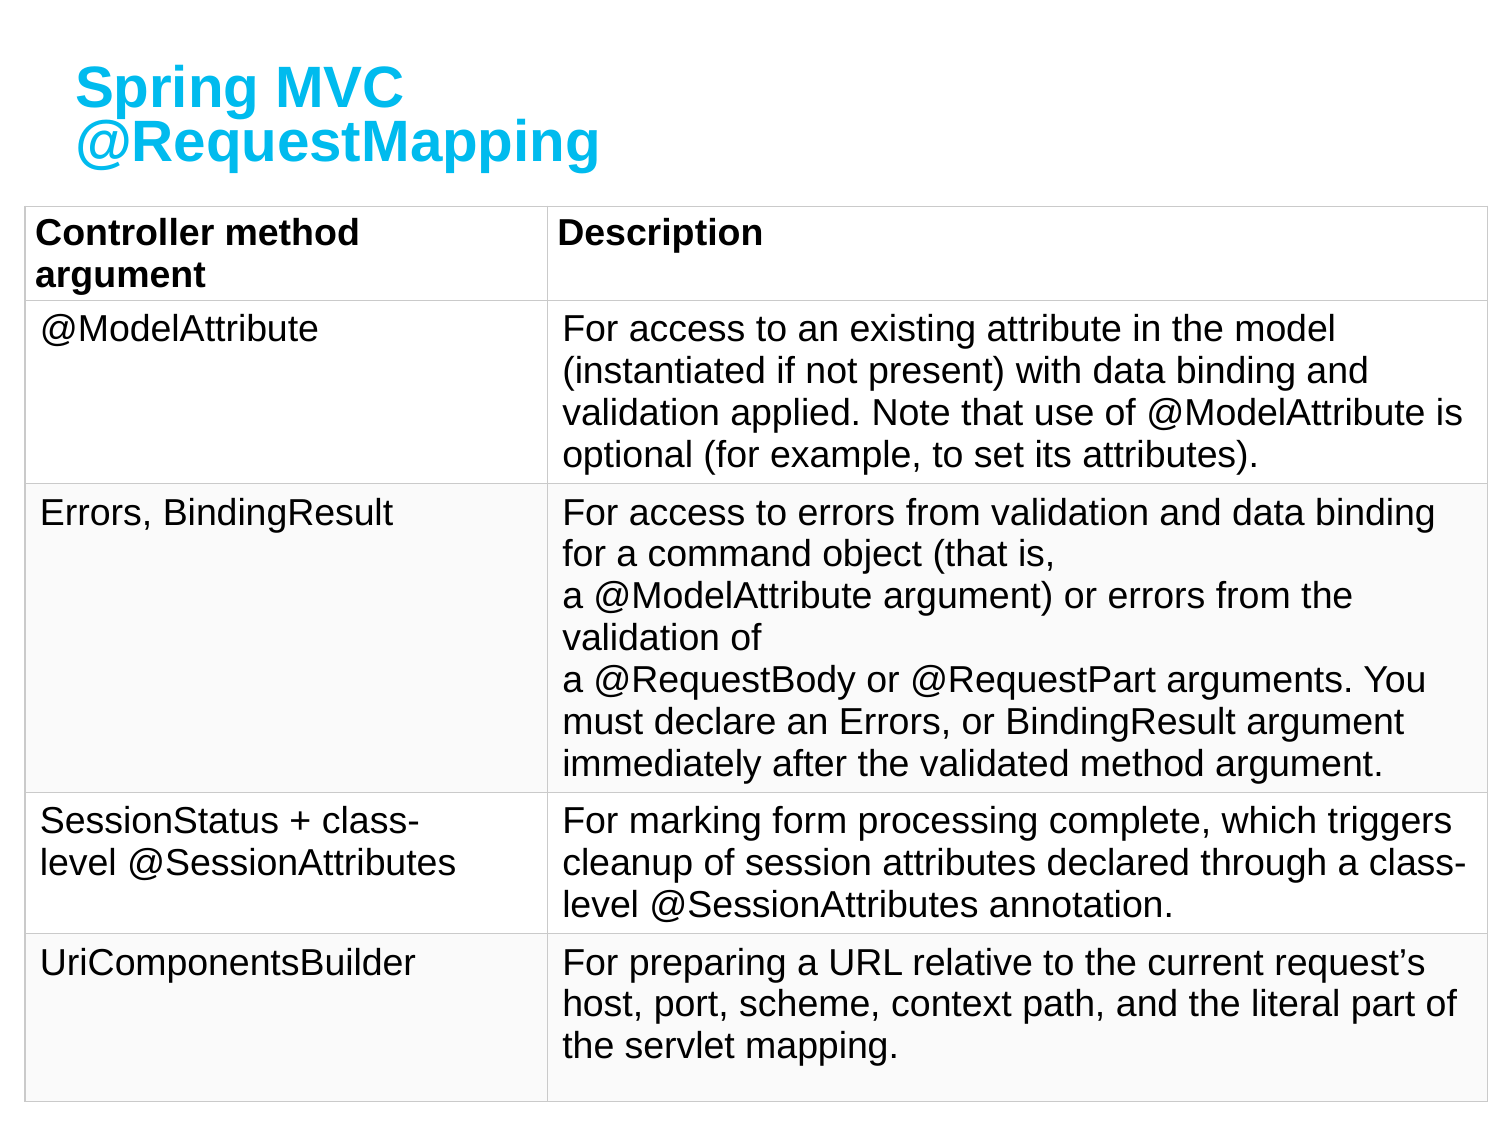

# Spring MVC @RequestMapping
| Controller method argument | Description |
| --- | --- |
| @ModelAttribute | For access to an existing attribute in the model (instantiated if not present) with data binding and validation applied. Note that use of @ModelAttribute is optional (for example, to set its attributes). |
| Errors, BindingResult | For access to errors from validation and data binding for a command object (that is, a @ModelAttribute argument) or errors from the validation of a @RequestBody or @RequestPart arguments. You must declare an Errors, or BindingResult argument immediately after the validated method argument. |
| SessionStatus + class-level @SessionAttributes | For marking form processing complete, which triggers cleanup of session attributes declared through a class-level @SessionAttributes annotation. |
| UriComponentsBuilder | For preparing a URL relative to the current request’s host, port, scheme, context path, and the literal part of the servlet mapping. |